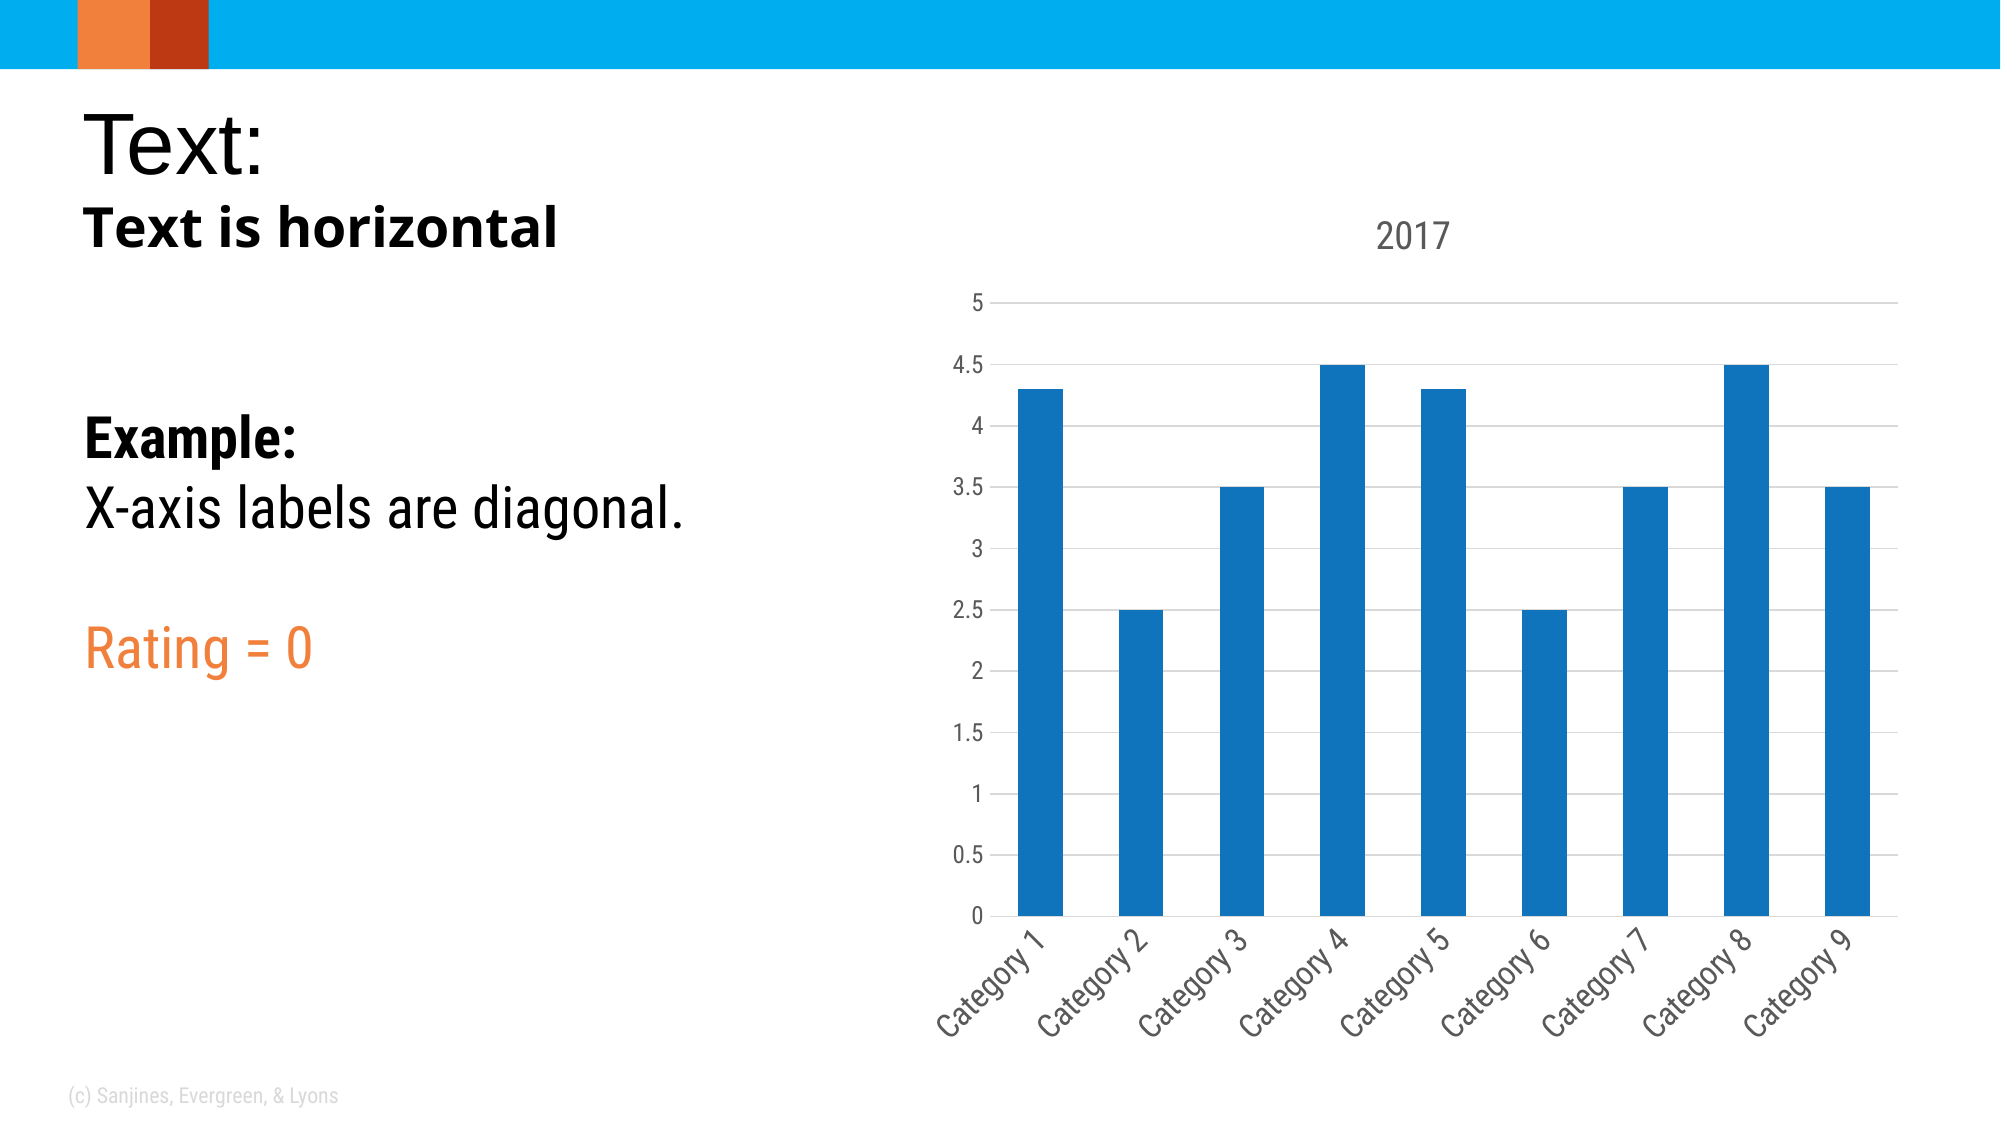

Text:
Text is horizontal

### Chart: 2017

| Category | Series 1 |
|---|---|
| Category 1 | 4.3 |
| Category 2 | 2.5 |
| Category 3 | 3.5 |
| Category 4 | 4.5 |
| Category 5 | 4.3 |
| Category 6 | 2.5 |
| Category 7 | 3.5 |
| Category 8 | 4.5 |
| Category 9 | 3.5 |
Example:
X-axis labels are diagonal.

Rating = 0
(c) Sanjines, Evergreen, & Lyons